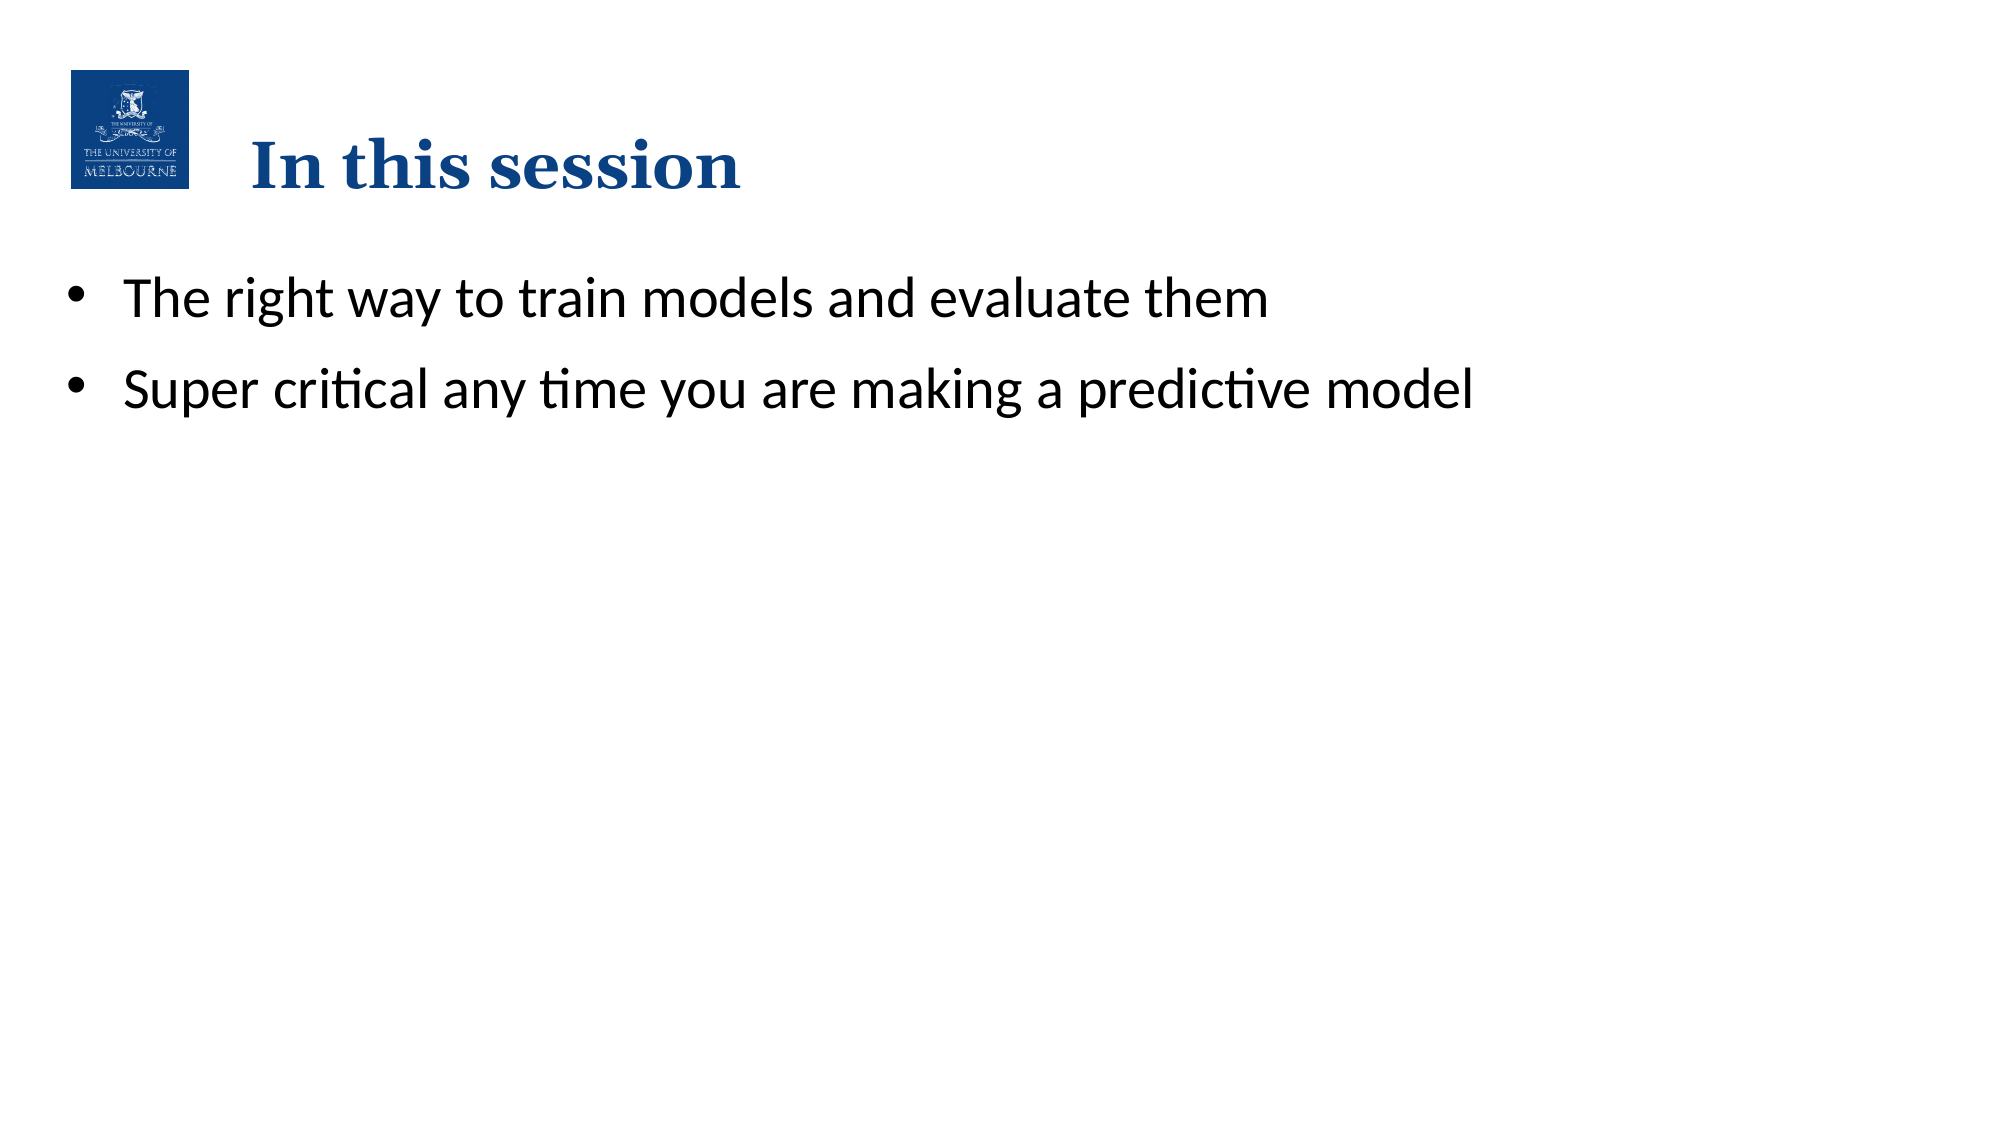

# In this session
The right way to train models and evaluate them
Super critical any time you are making a predictive model